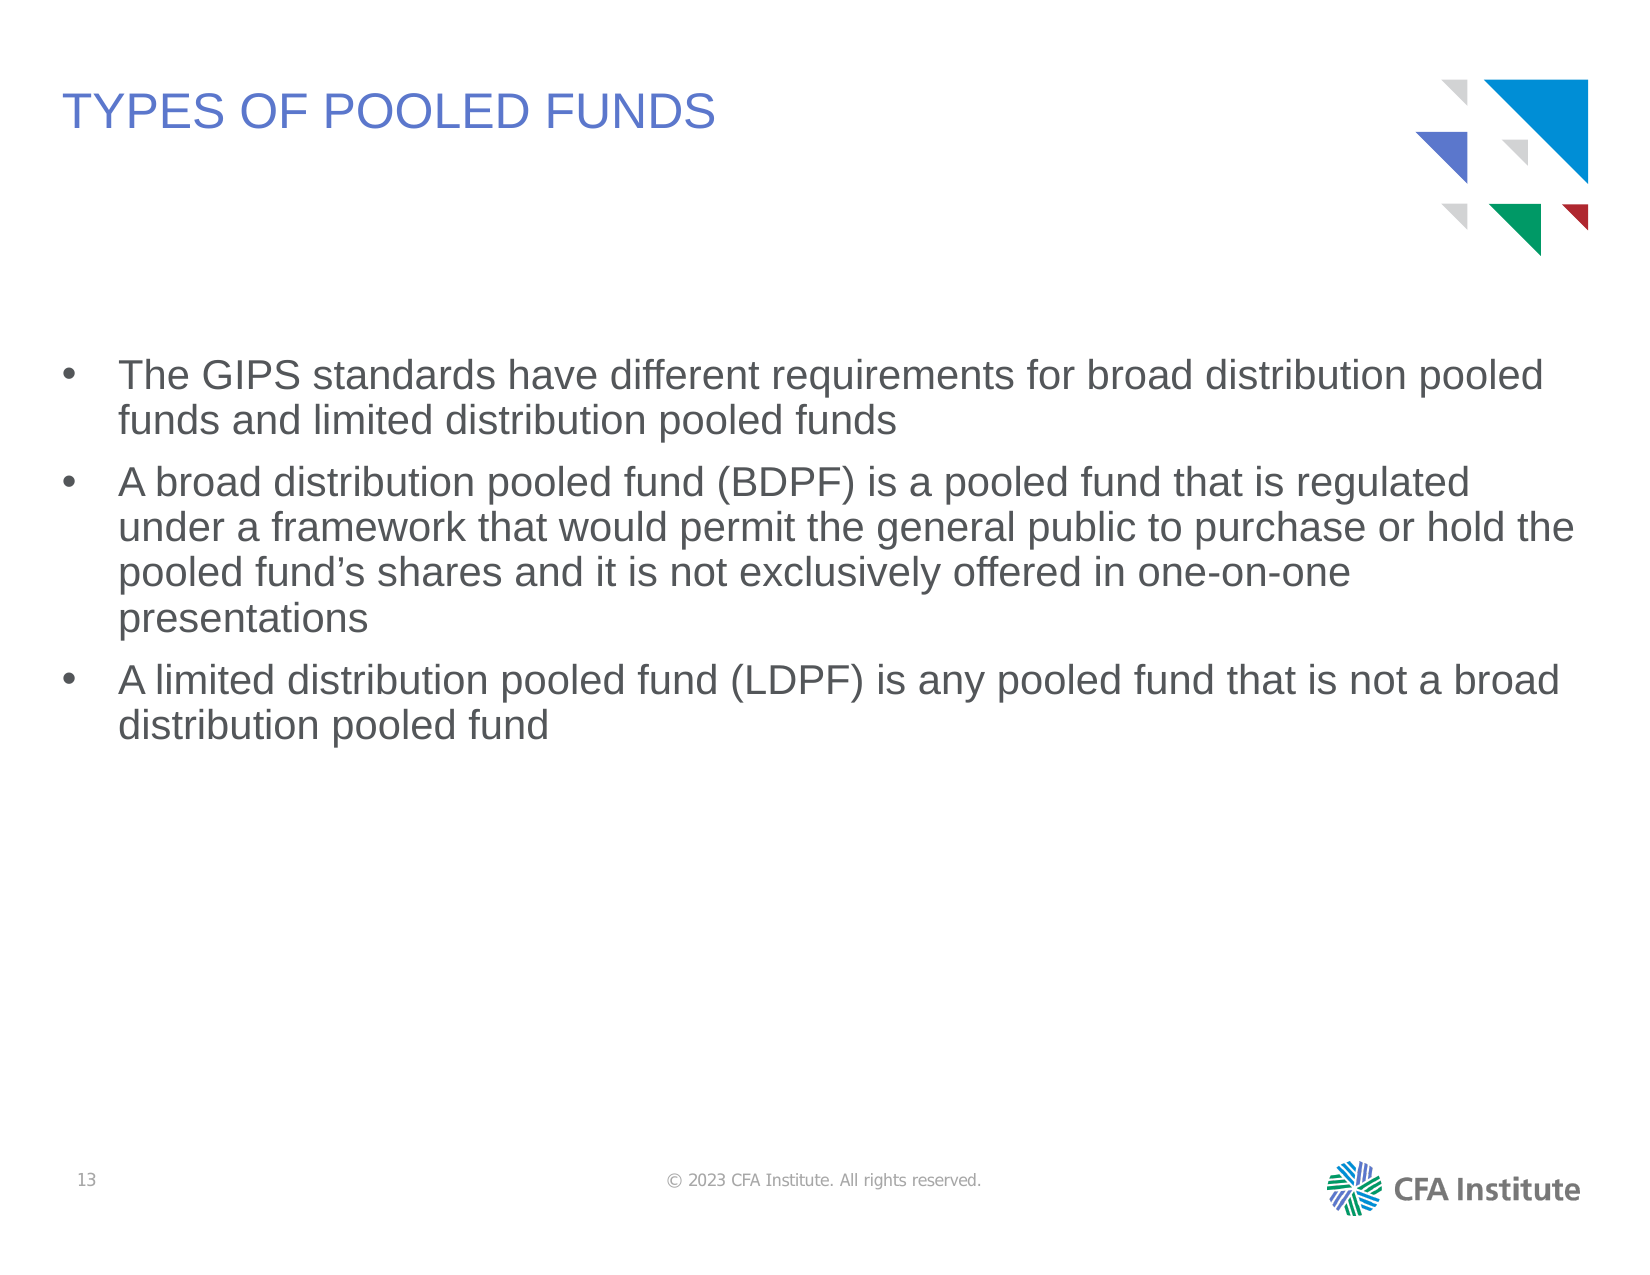

# Types of pooled funds
The GIPS standards have different requirements for broad distribution pooled funds and limited distribution pooled funds
A broad distribution pooled fund (BDPF) is a pooled fund that is regulated under a framework that would permit the general public to purchase or hold the pooled fund’s shares and it is not exclusively offered in one-on-one presentations
A limited distribution pooled fund (LDPF) is any pooled fund that is not a broad distribution pooled fund

13
© 2023 CFA Institute. All rights reserved.